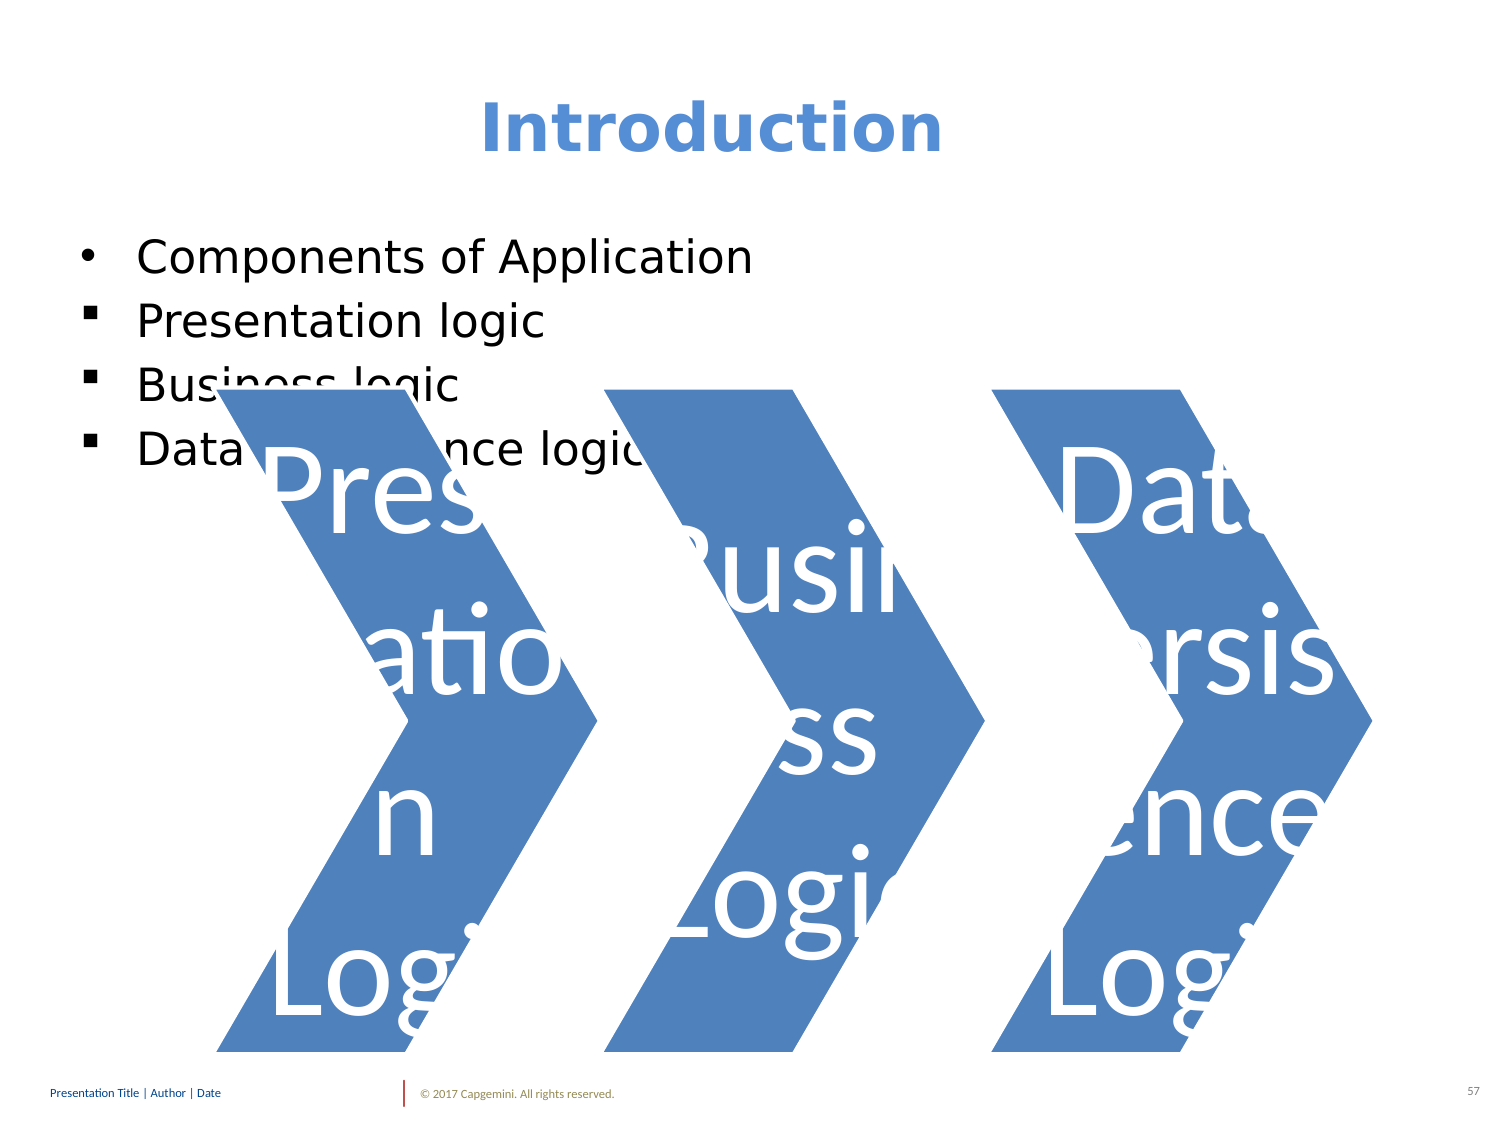

Introduction
Components of Application
Presentation logic
Business logic
Data persistence logic

Presentation Logic
Business
Logic
Data Persistence Logic